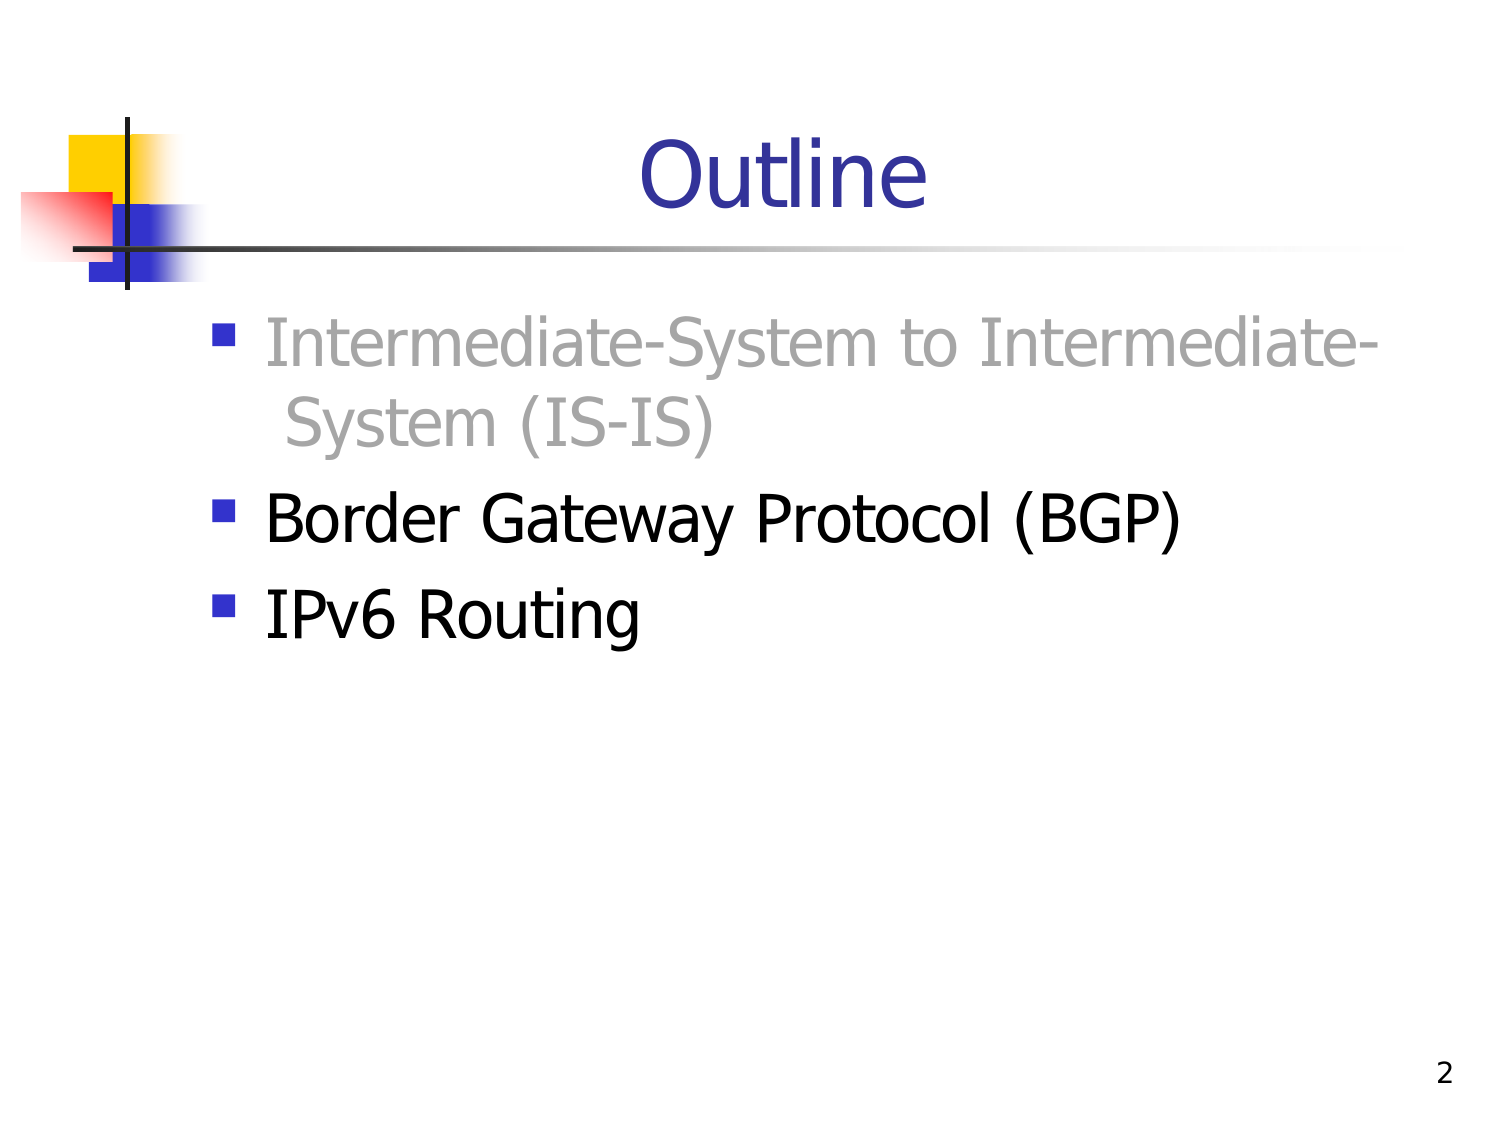

# Outline
Intermediate-System to Intermediate-  System (IS-IS)
Border Gateway Protocol (BGP)
IPv6 Routing
2